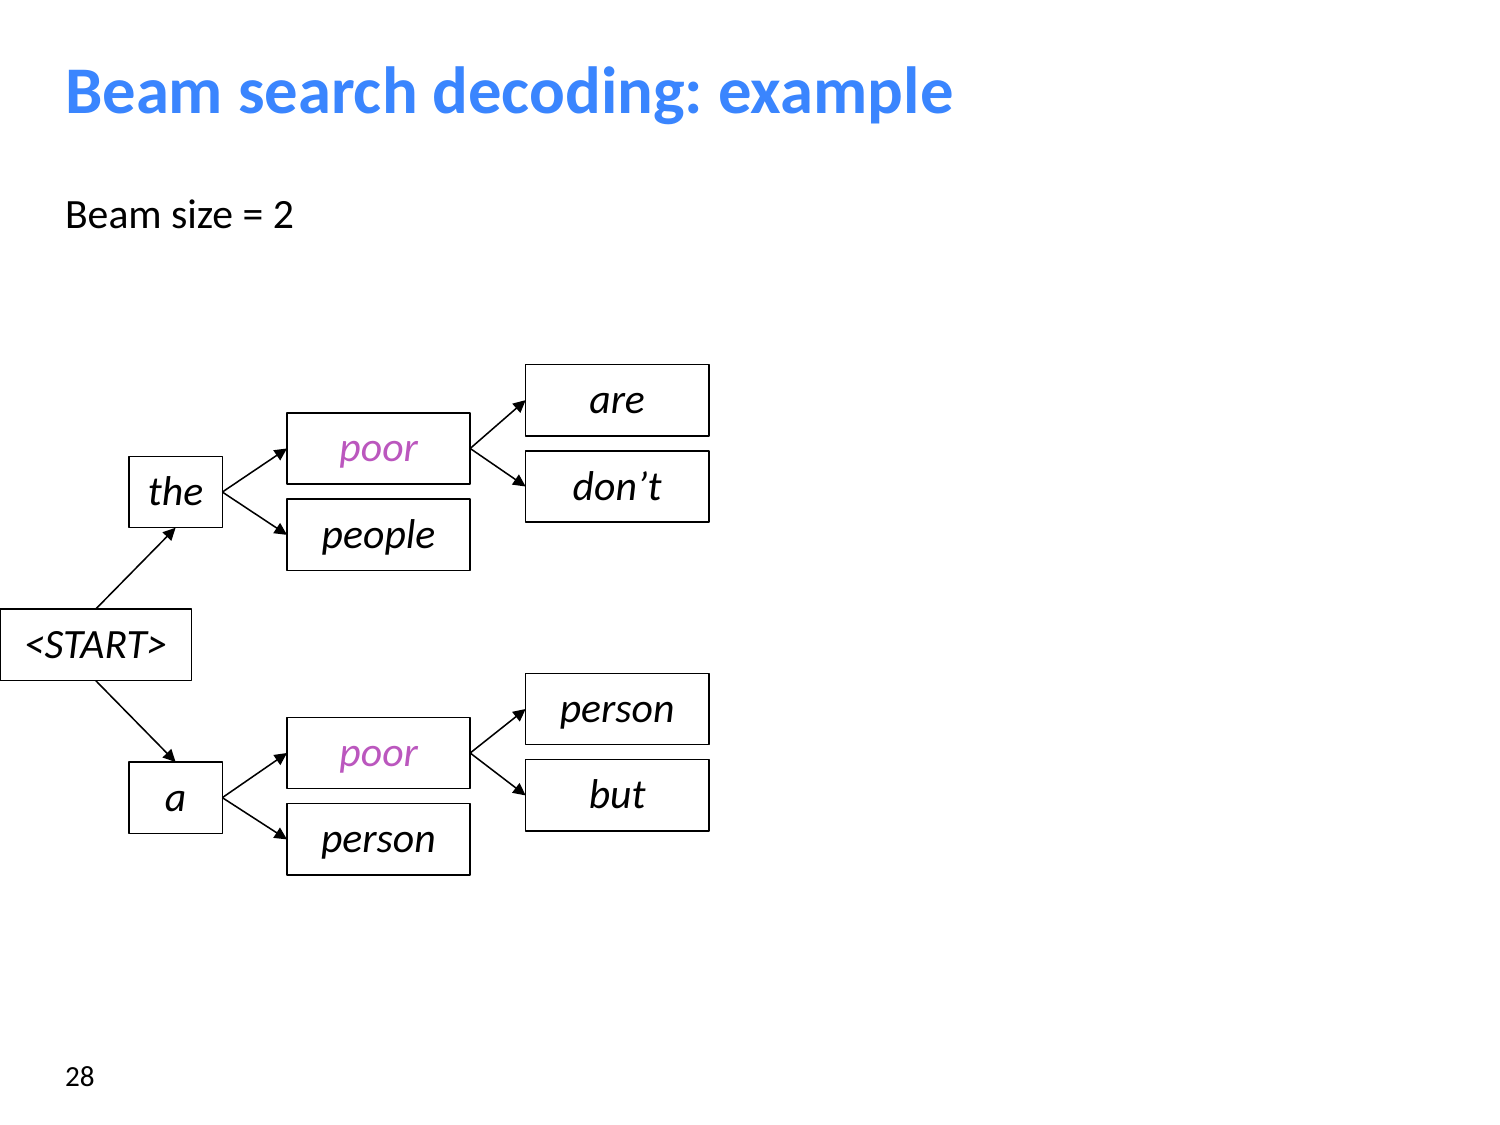

# Beam search decoding: example
Beam size = 2
are
don’t
person
but
poor
people
poor
person
the
a
<START>
28